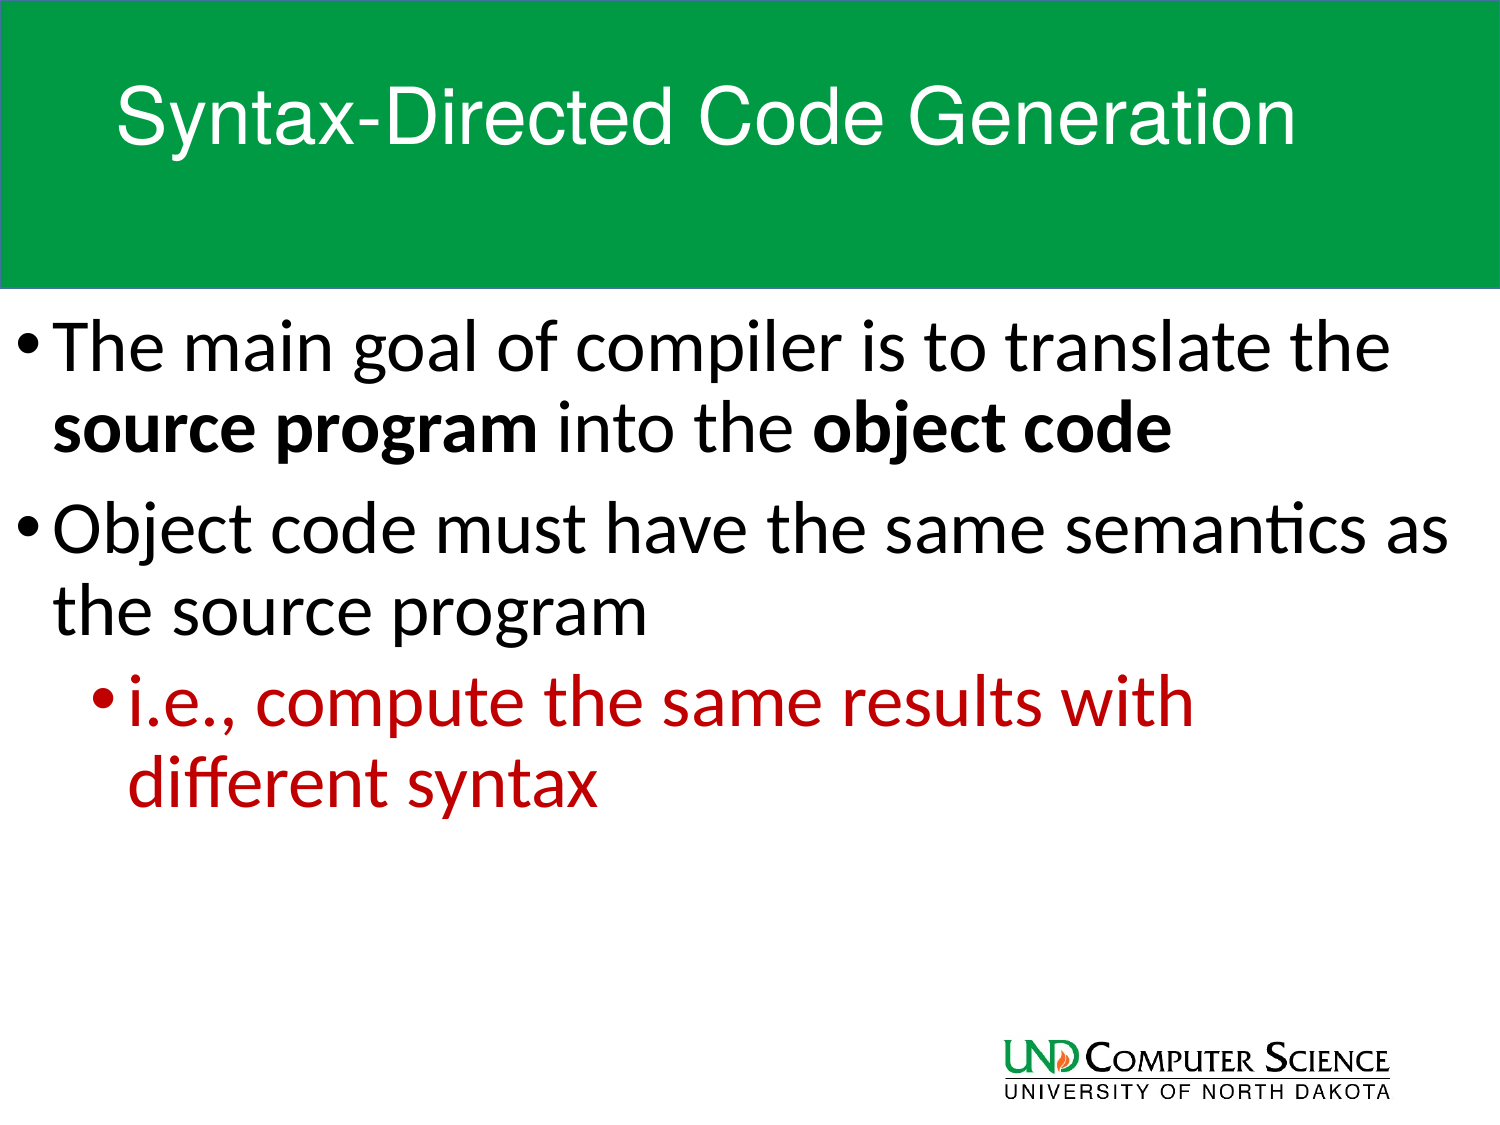

# Syntax-Directed Code Generation
The main goal of compiler is to translate the source program into the object code
Object code must have the same semantics as the source program
i.e., compute the same results with different syntax